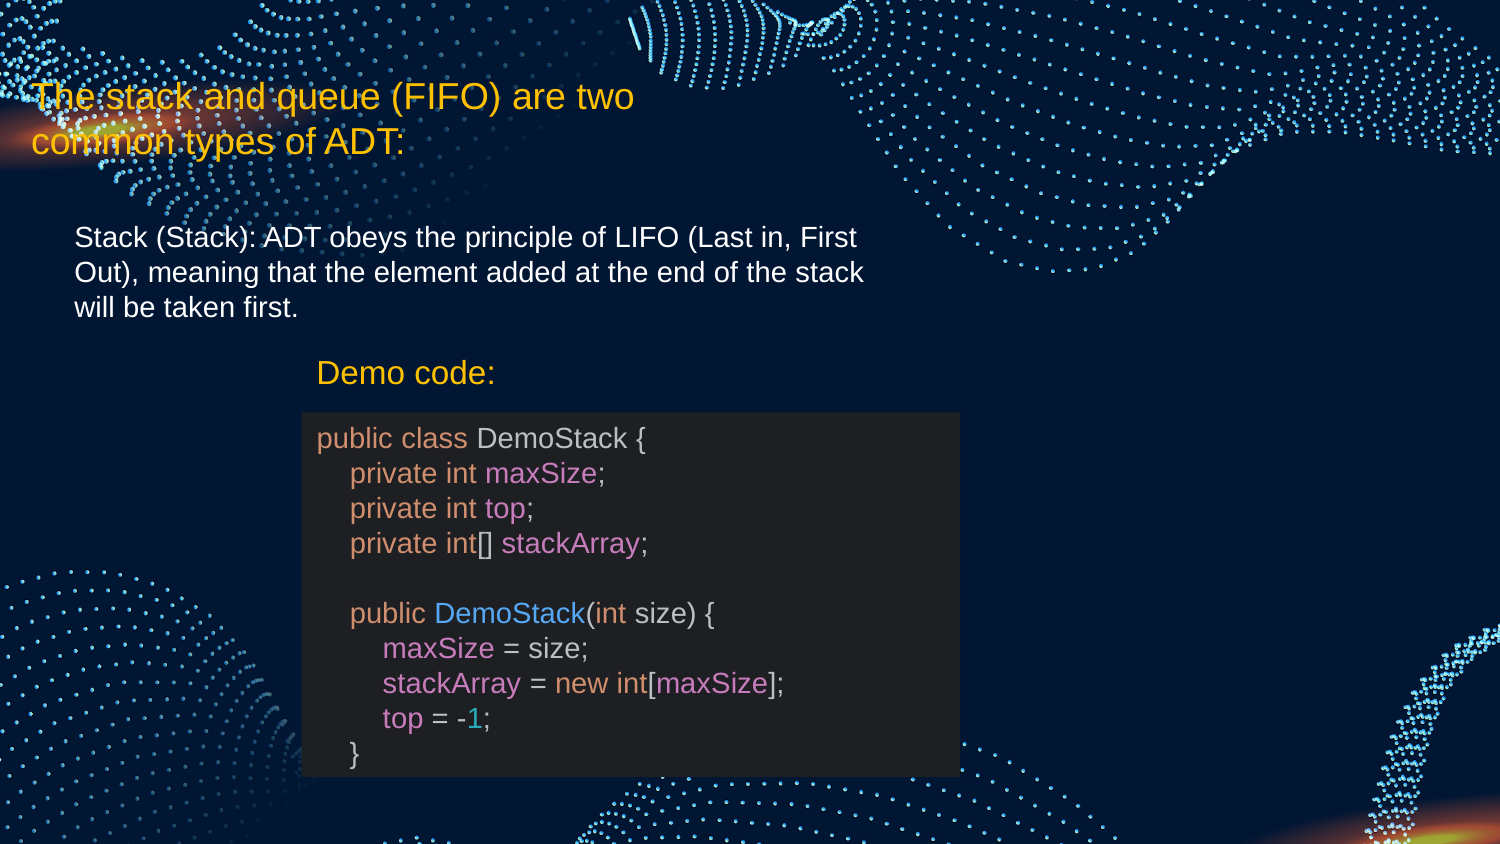

The stack and queue (FIFO) are two common types of ADT:
Stack (Stack): ADT obeys the principle of LIFO (Last in, First Out), meaning that the element added at the end of the stack will be taken first.
Demo code:
public class DemoStack {
    private int maxSize;
    private int top;
    private int[] stackArray;
    public DemoStack(int size) {
        maxSize = size;
        stackArray = new int[maxSize];
        top = -1;
    }